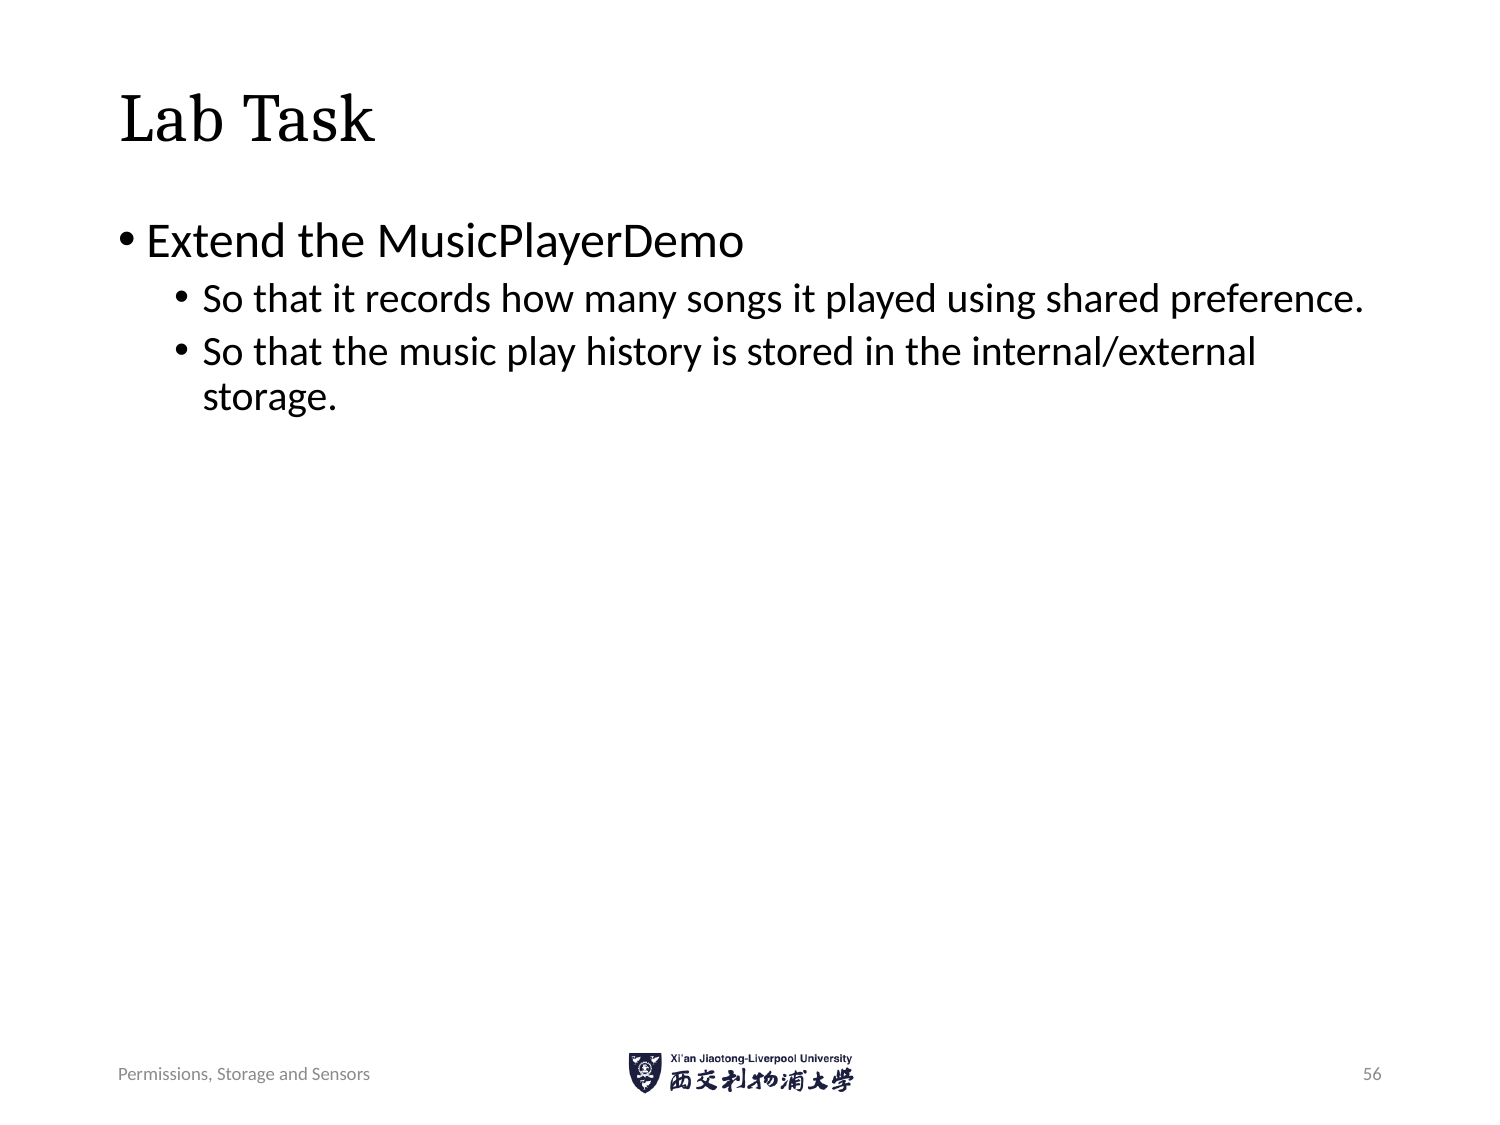

# Lab Task
Extend the MusicPlayerDemo
So that it records how many songs it played using shared preference.
So that the music play history is stored in the internal/external storage.
Permissions, Storage and Sensors
56